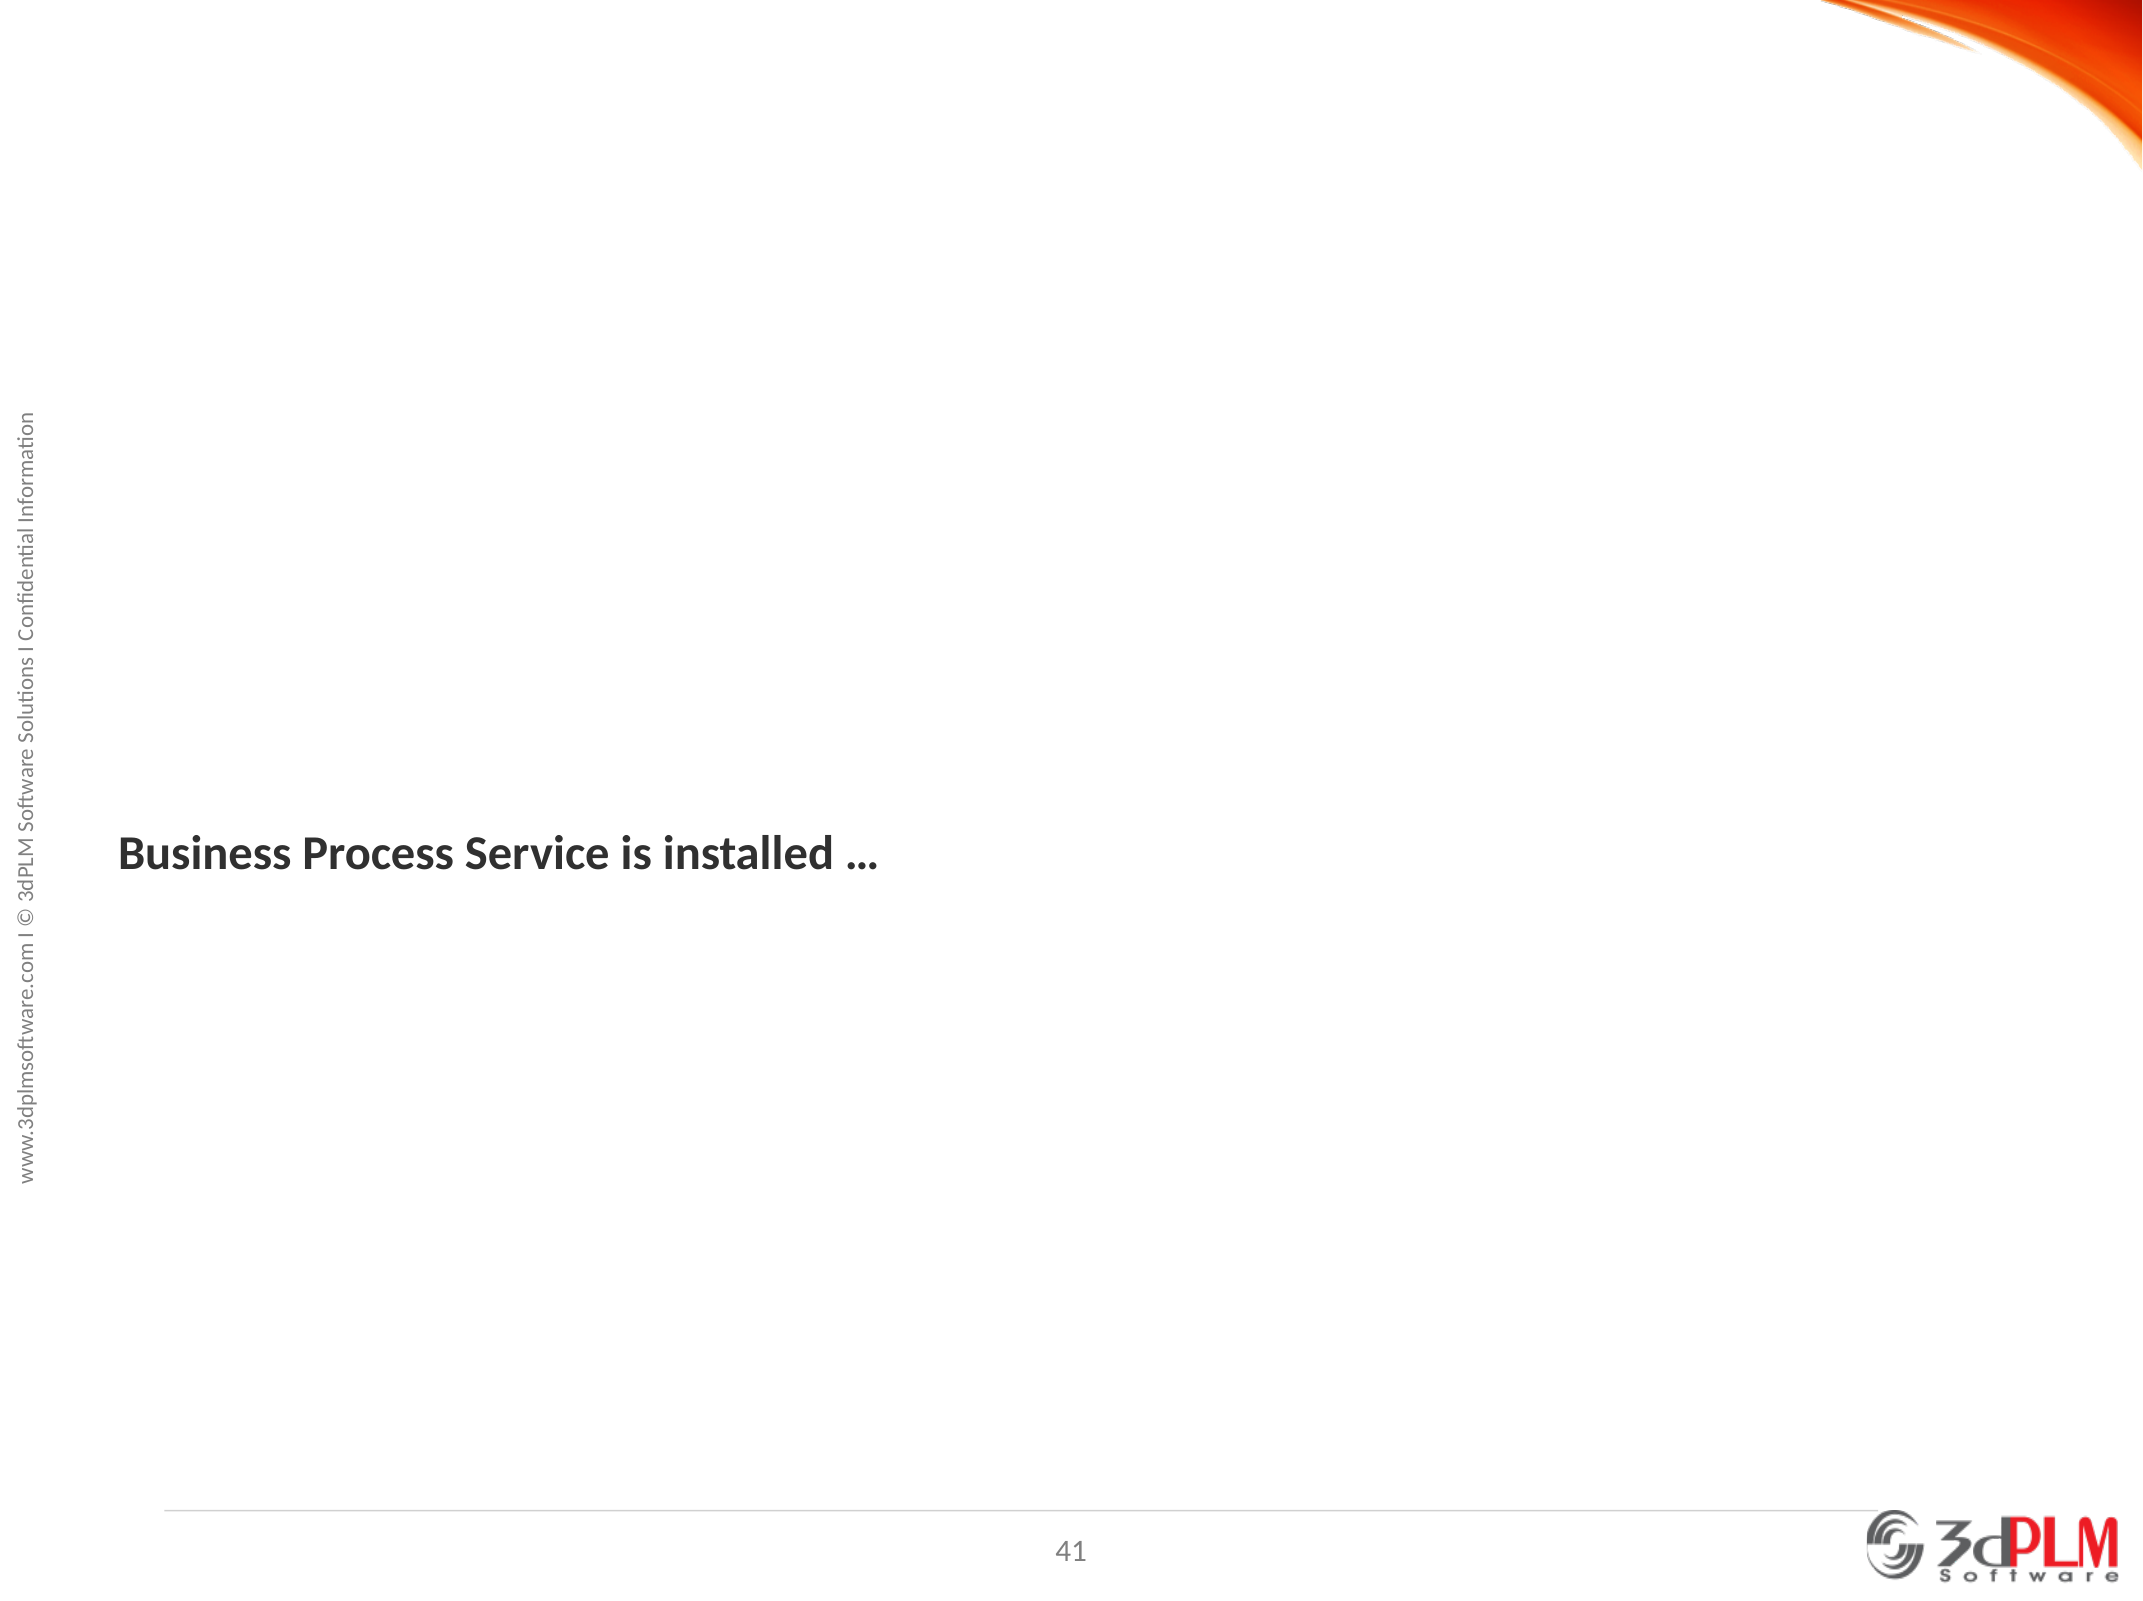

# Business Process Service is installed …